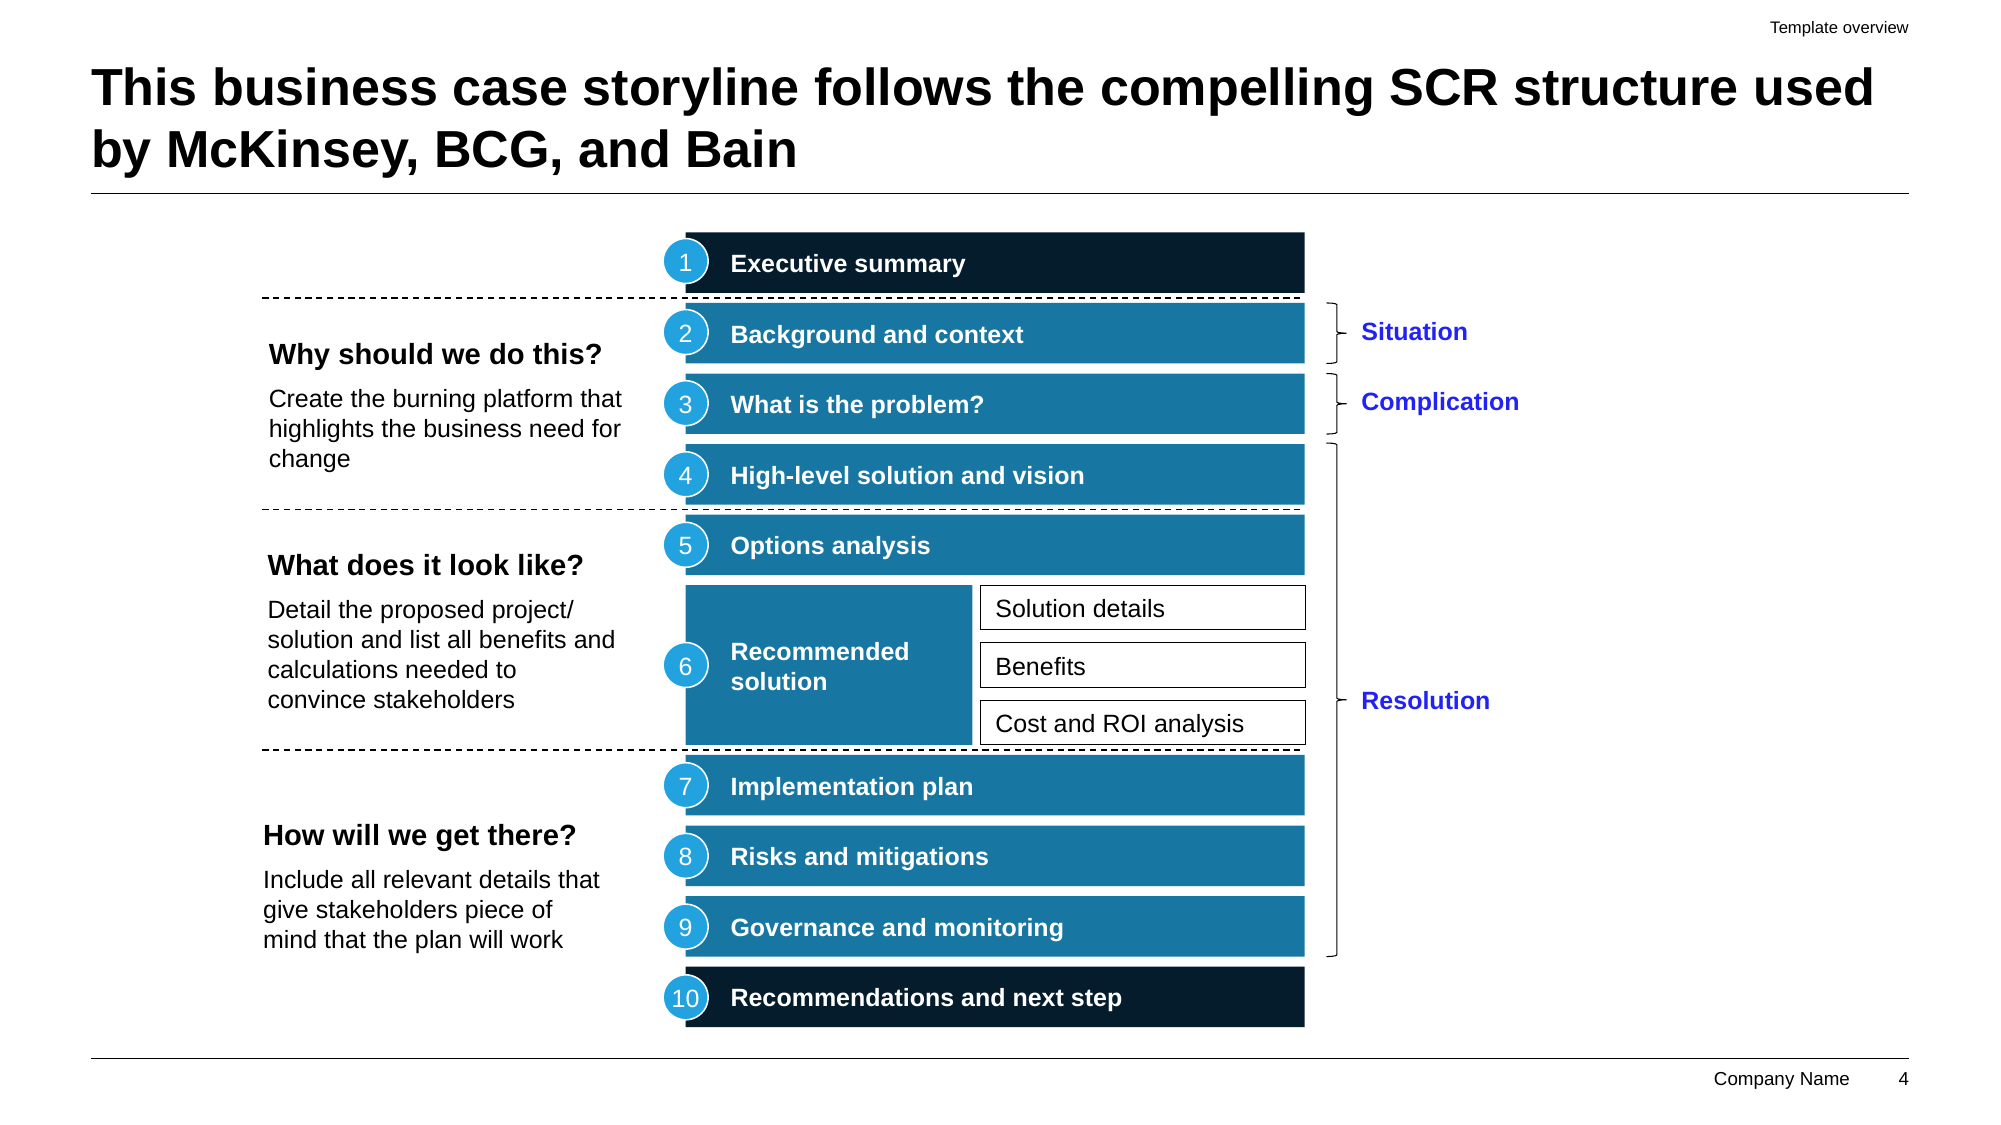

Template overview
# This business case storyline follows the compelling SCR structure used by McKinsey, BCG, and Bain
Executive summary
1

Background and context
Situation
2
What is the problem?

Why should we do this?
Create the burning platform that highlights the business need for change
Complication
3

High-level solution and vision
4
Options analysis
5
Recommended solution
Solution details
What does it look like?
Detail the proposed project/ solution and list all benefits and calculations needed to convince stakeholders
6
Benefits
Resolution
Cost and ROI analysis
Implementation plan
7
Risks and mitigations
8
How will we get there?
Include all relevant details that give stakeholders piece of mind that the plan will work
Governance and monitoring
9
Recommendations and next step
10